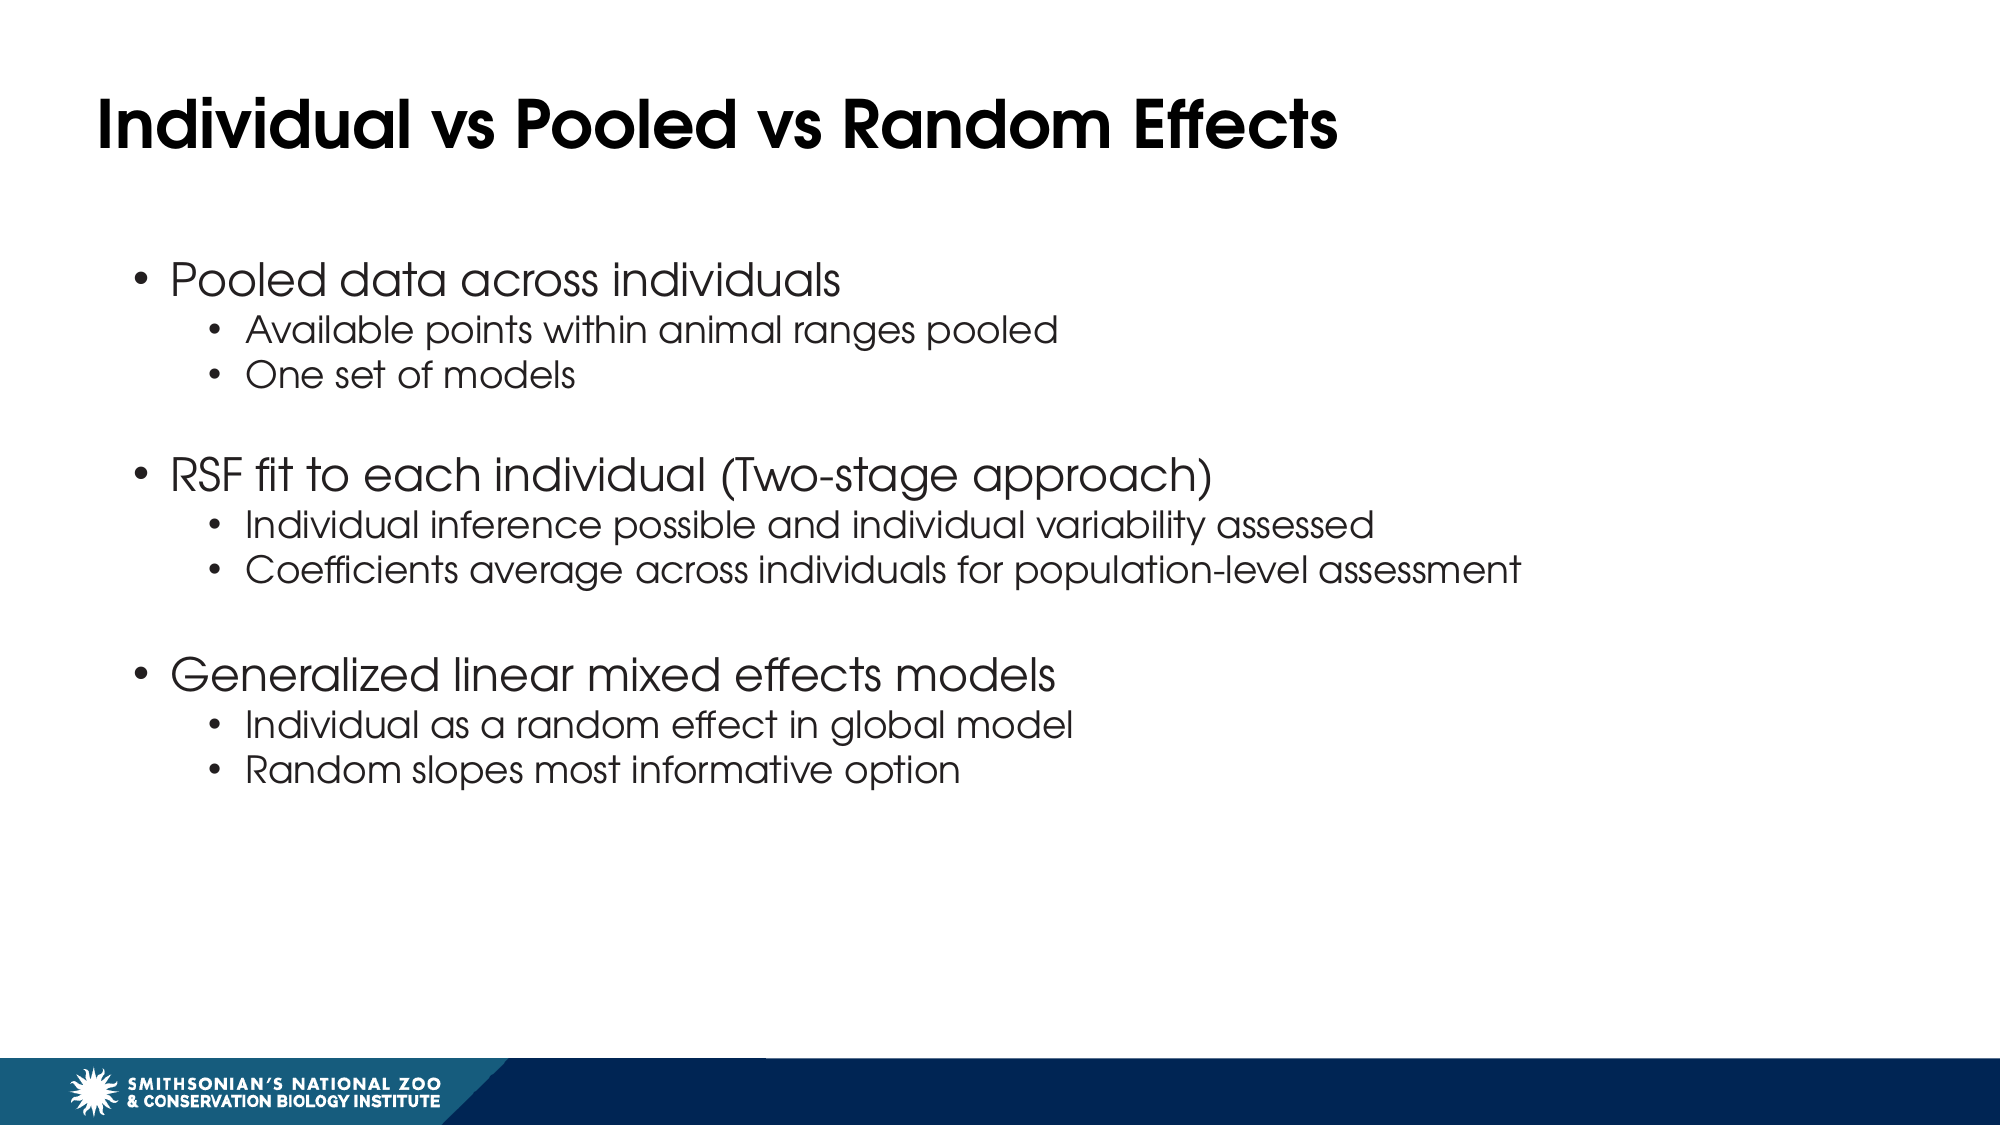

Individual vs Pooled vs Random Effects
Pooled data across individuals
Available points within animal ranges pooled
One set of models

RSF fit to each individual (Two-stage approach)
Individual inference possible and individual variability assessed
Coefficients average across individuals for population-level assessment

Generalized linear mixed effects models
Individual as a random effect in global model
Random slopes most informative option